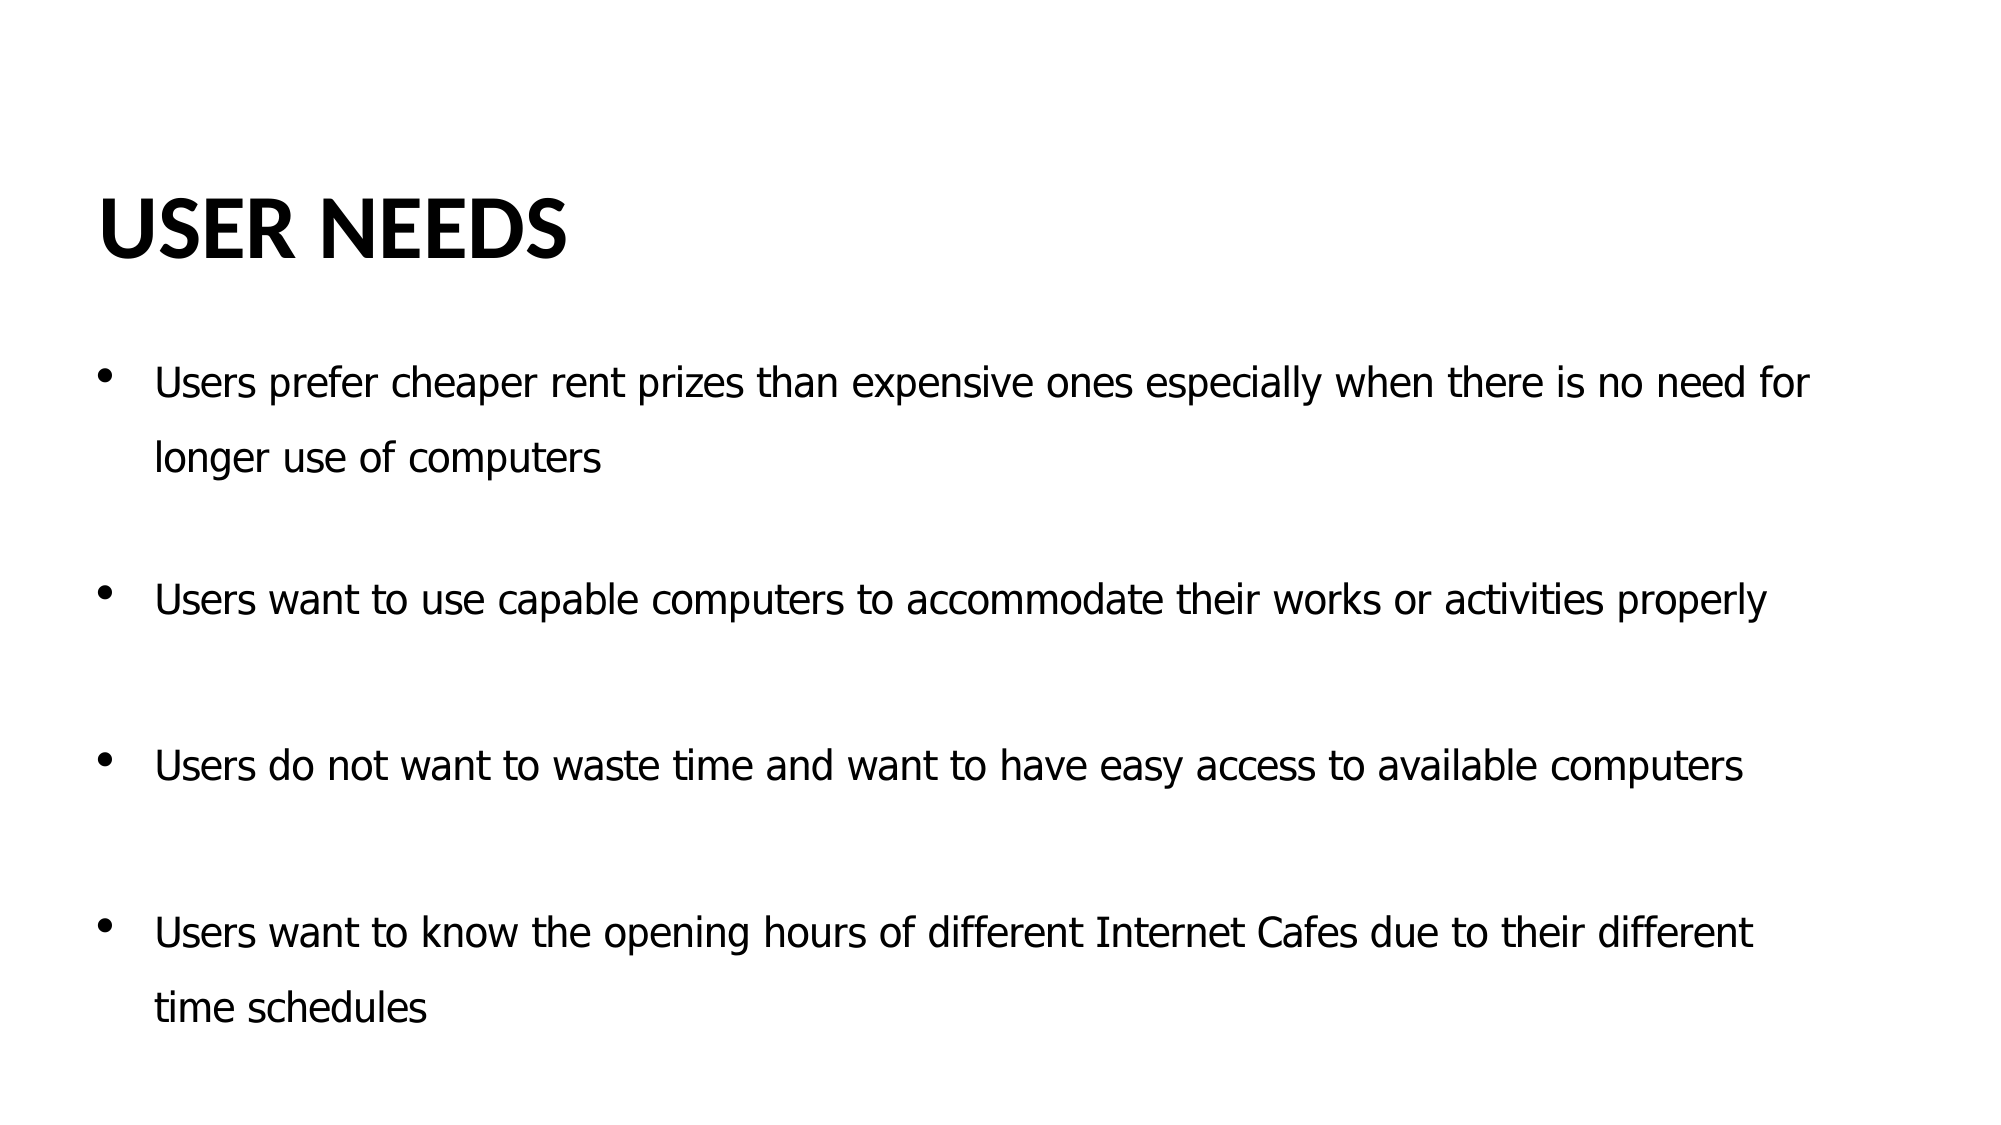

USER NEEDS
Users prefer cheaper rent prizes than expensive ones especially when there is no need for longer use of computers
Users want to use capable computers to accommodate their works or activities properly
Users do not want to waste time and want to have easy access to available computers
Users want to know the opening hours of different Internet Cafes due to their different time schedules